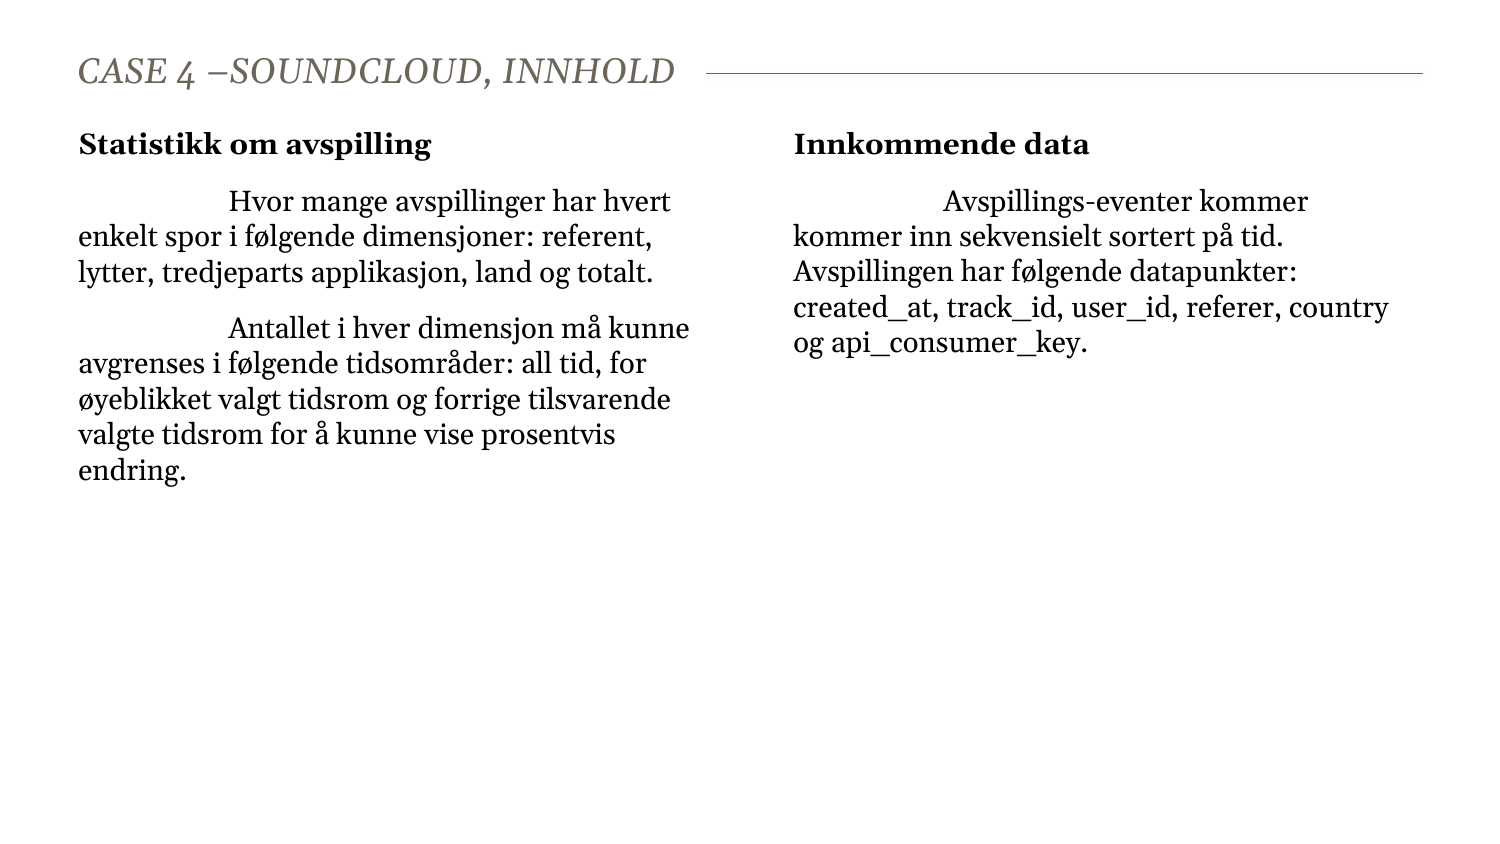

# Case 4 –soundcloud, Innhold
Statistikk om avspilling
	Hvor mange avspillinger har hvert enkelt spor i følgende dimensjoner: referent, lytter, tredjeparts applikasjon, land og totalt.
	Antallet i hver dimensjon må kunne avgrenses i følgende tidsområder: all tid, for øyeblikket valgt tidsrom og forrige tilsvarende valgte tidsrom for å kunne vise prosentvis endring.

Innkommende data
	Avspillings-eventer kommer kommer inn sekvensielt sortert på tid. Avspillingen har følgende datapunkter: created_at, track_id, user_id, referer, country og api_consumer_key.